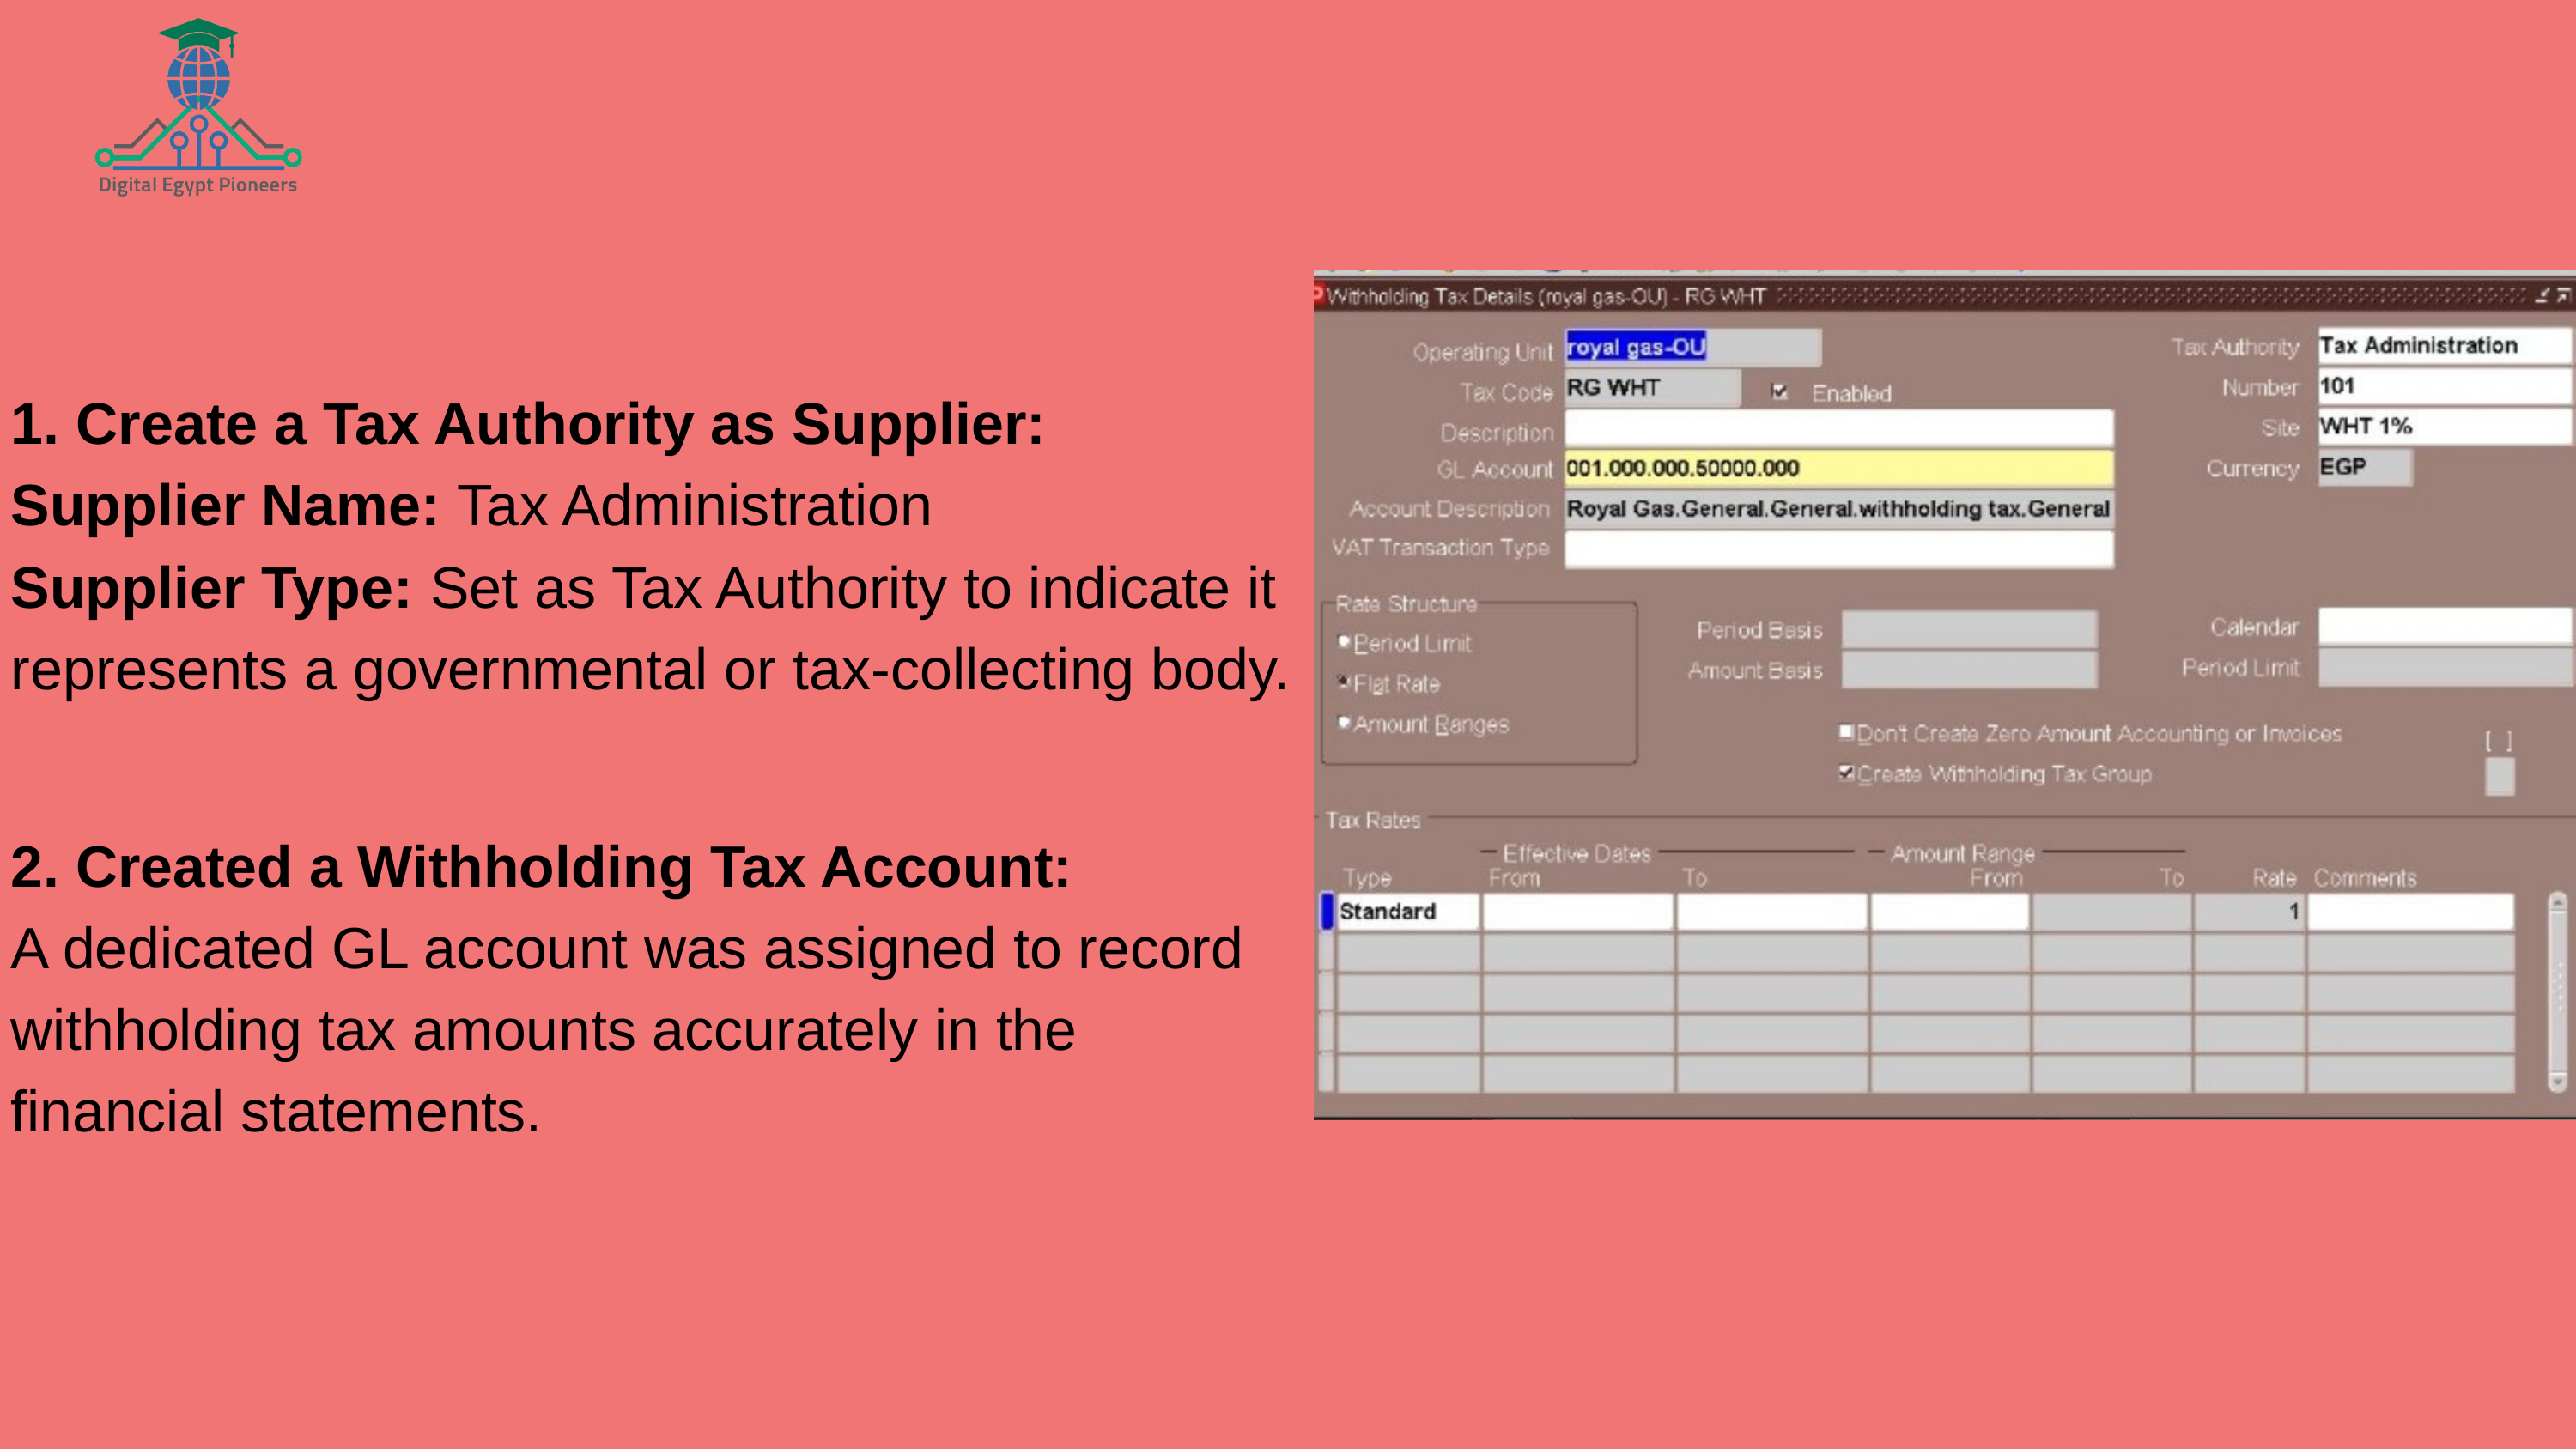

1. Create a Tax Authority as Supplier:
Supplier Name: Tax Administration
Supplier Type: Set as Tax Authority to indicate it represents a governmental or tax-collecting body.
2. Created a Withholding Tax Account:
A dedicated GL account was assigned to record withholding tax amounts accurately in the financial statements.